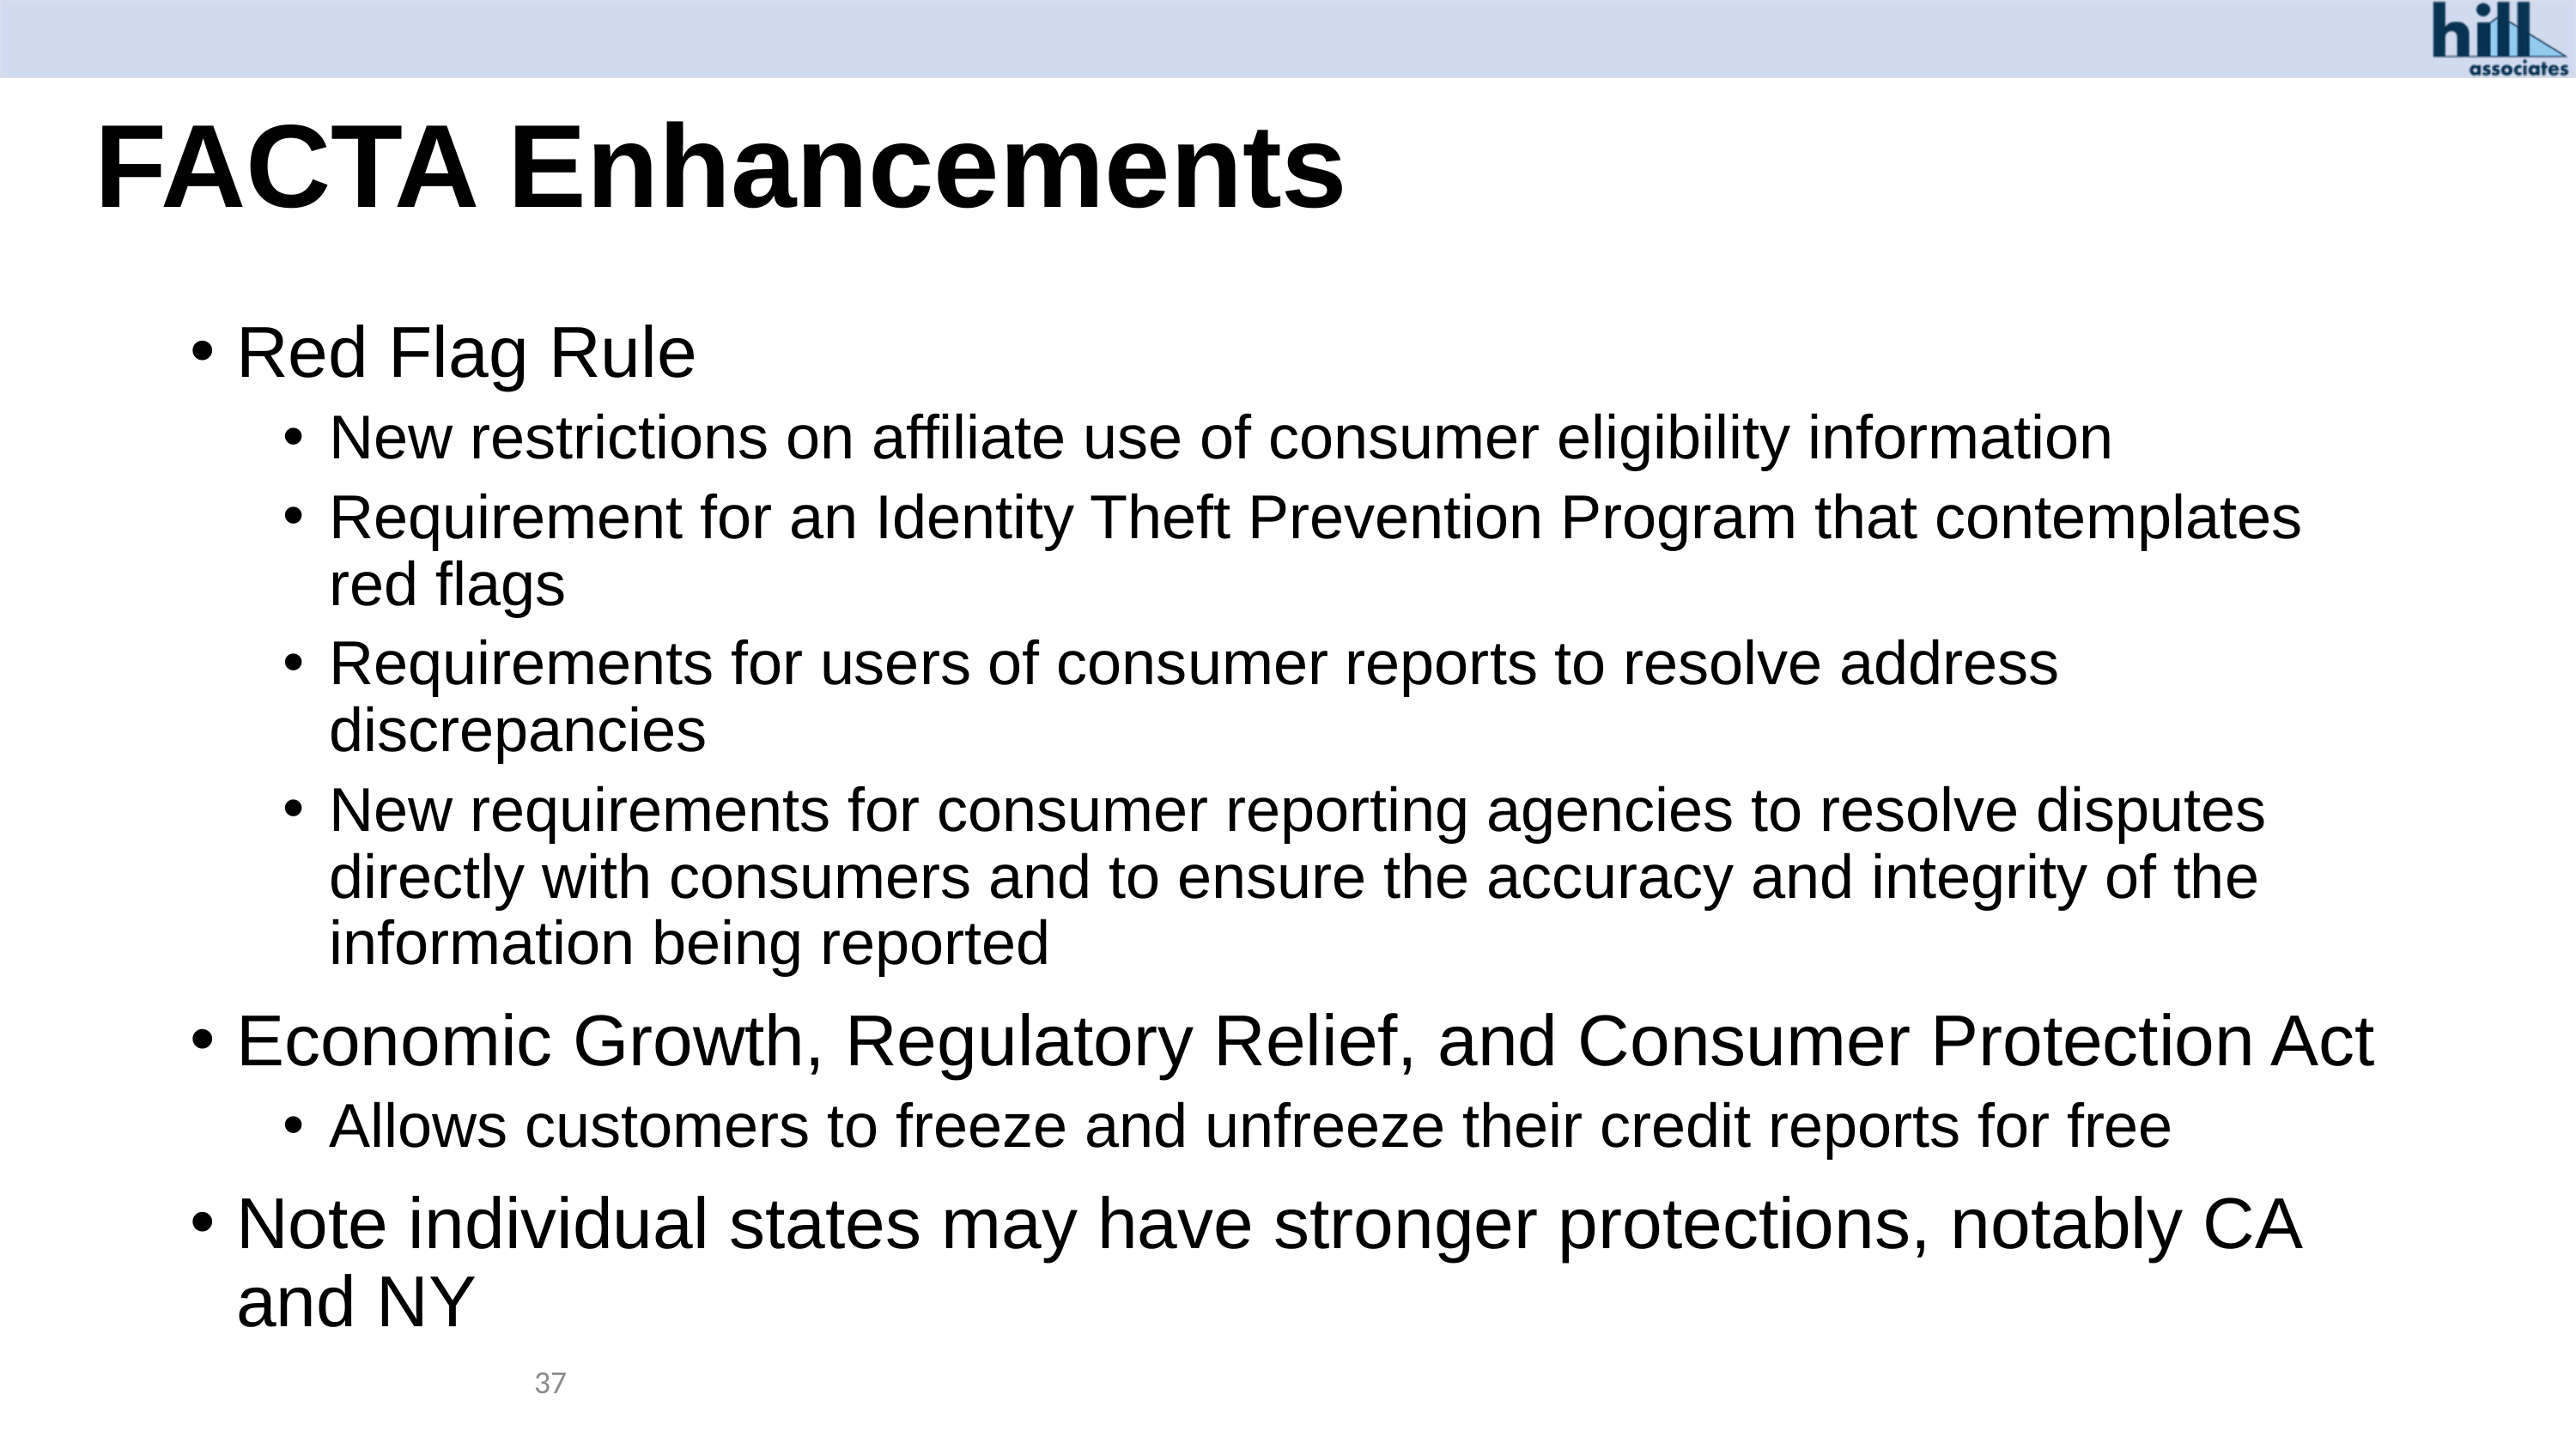

# FACTA Enhancements
Red Flag Rule
New restrictions on affiliate use of consumer eligibility information
Requirement for an Identity Theft Prevention Program that contemplates red flags
Requirements for users of consumer reports to resolve address discrepancies
New requirements for consumer reporting agencies to resolve disputes directly with consumers and to ensure the accuracy and integrity of the information being reported
Economic Growth, Regulatory Relief, and Consumer Protection Act
Allows customers to freeze and unfreeze their credit reports for free
Note individual states may have stronger protections, notably CA and NY
37